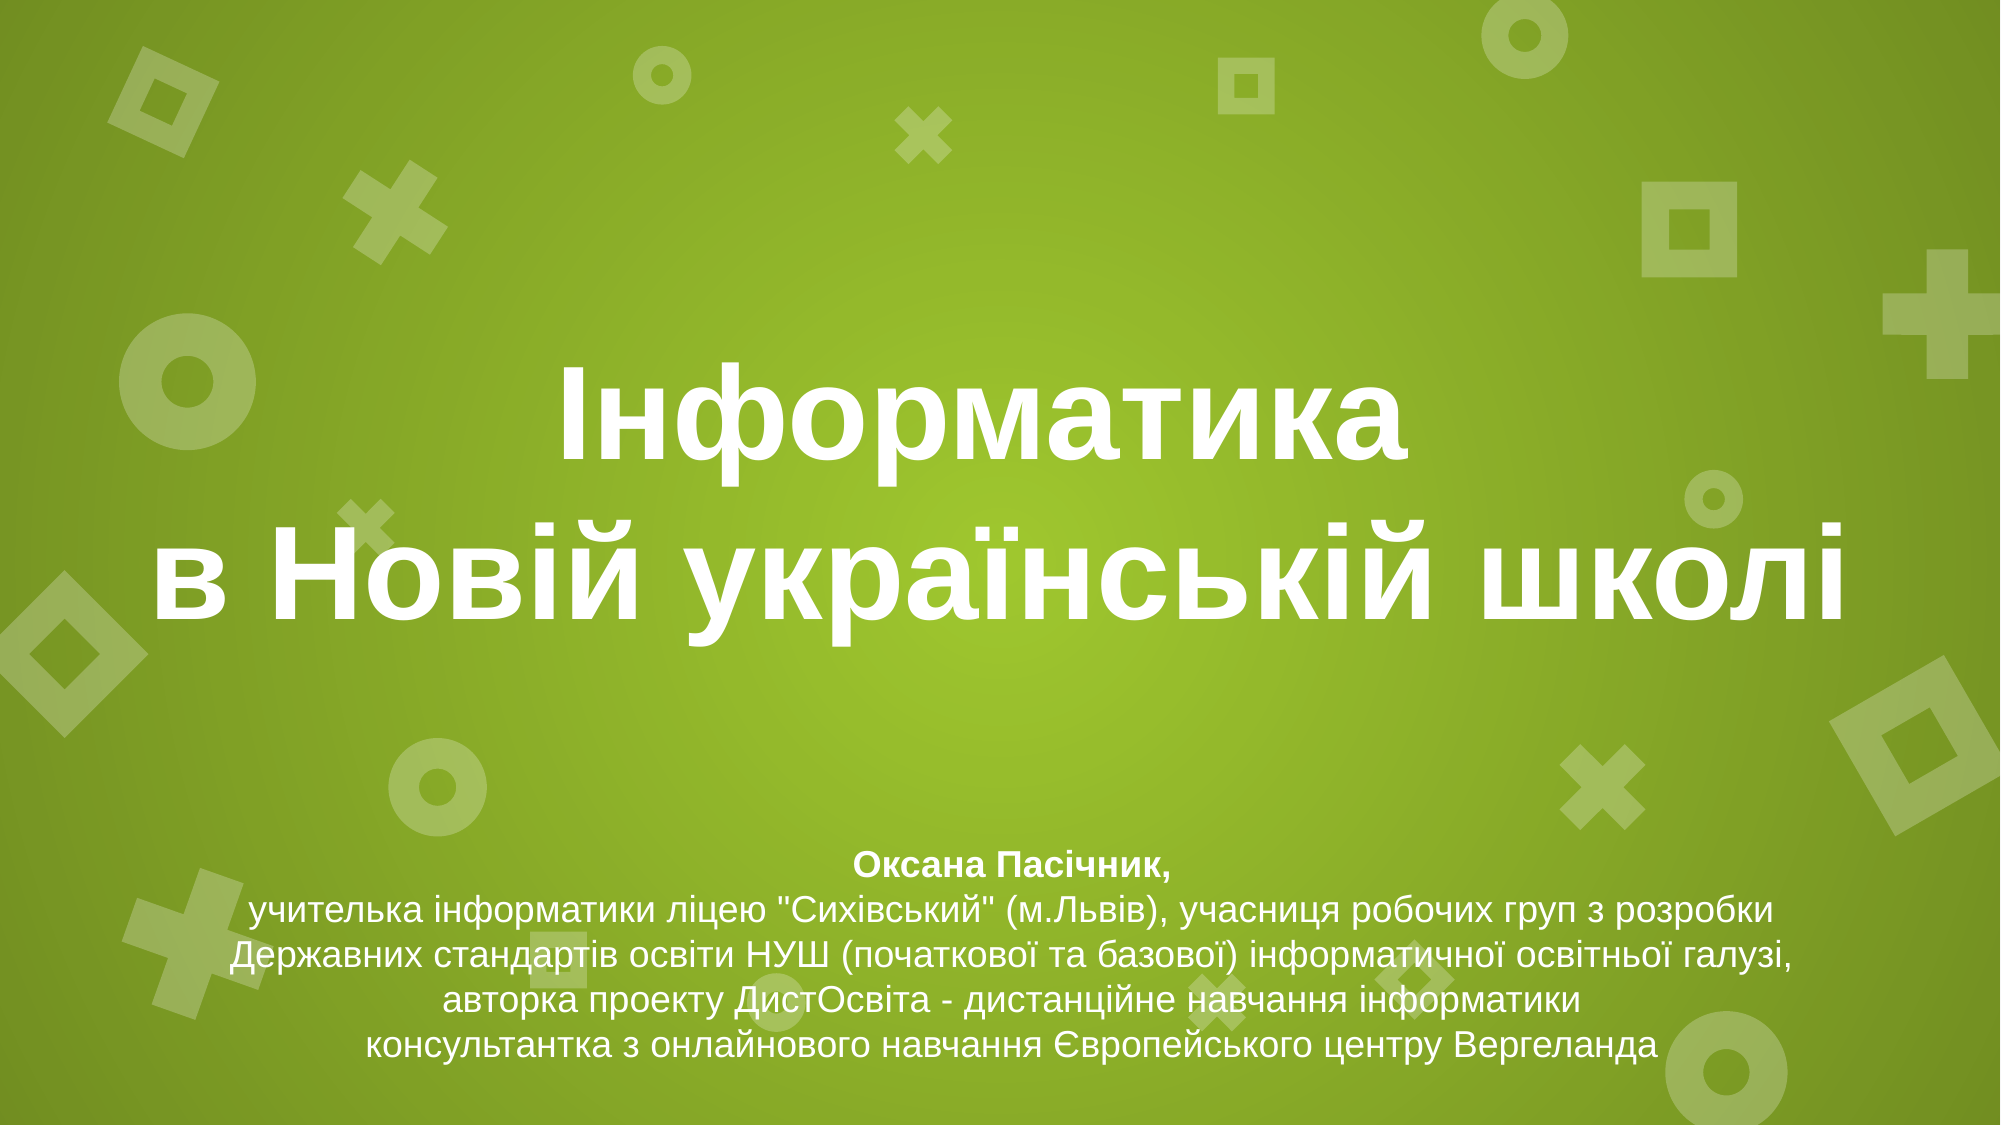

# Інформатика
в Новій українській школі
Оксана Пасічник,
учителька інформатики ліцею "Сихівський" (м.Львів), учасниця робочих груп з розробки Державних стандартів освіти НУШ (початкової та базової) інформатичної освітньої галузі,
авторка проекту ДистОсвіта - дистанційне навчання інформатики
консультантка з онлайнового навчання Європейського центру Вергеланда